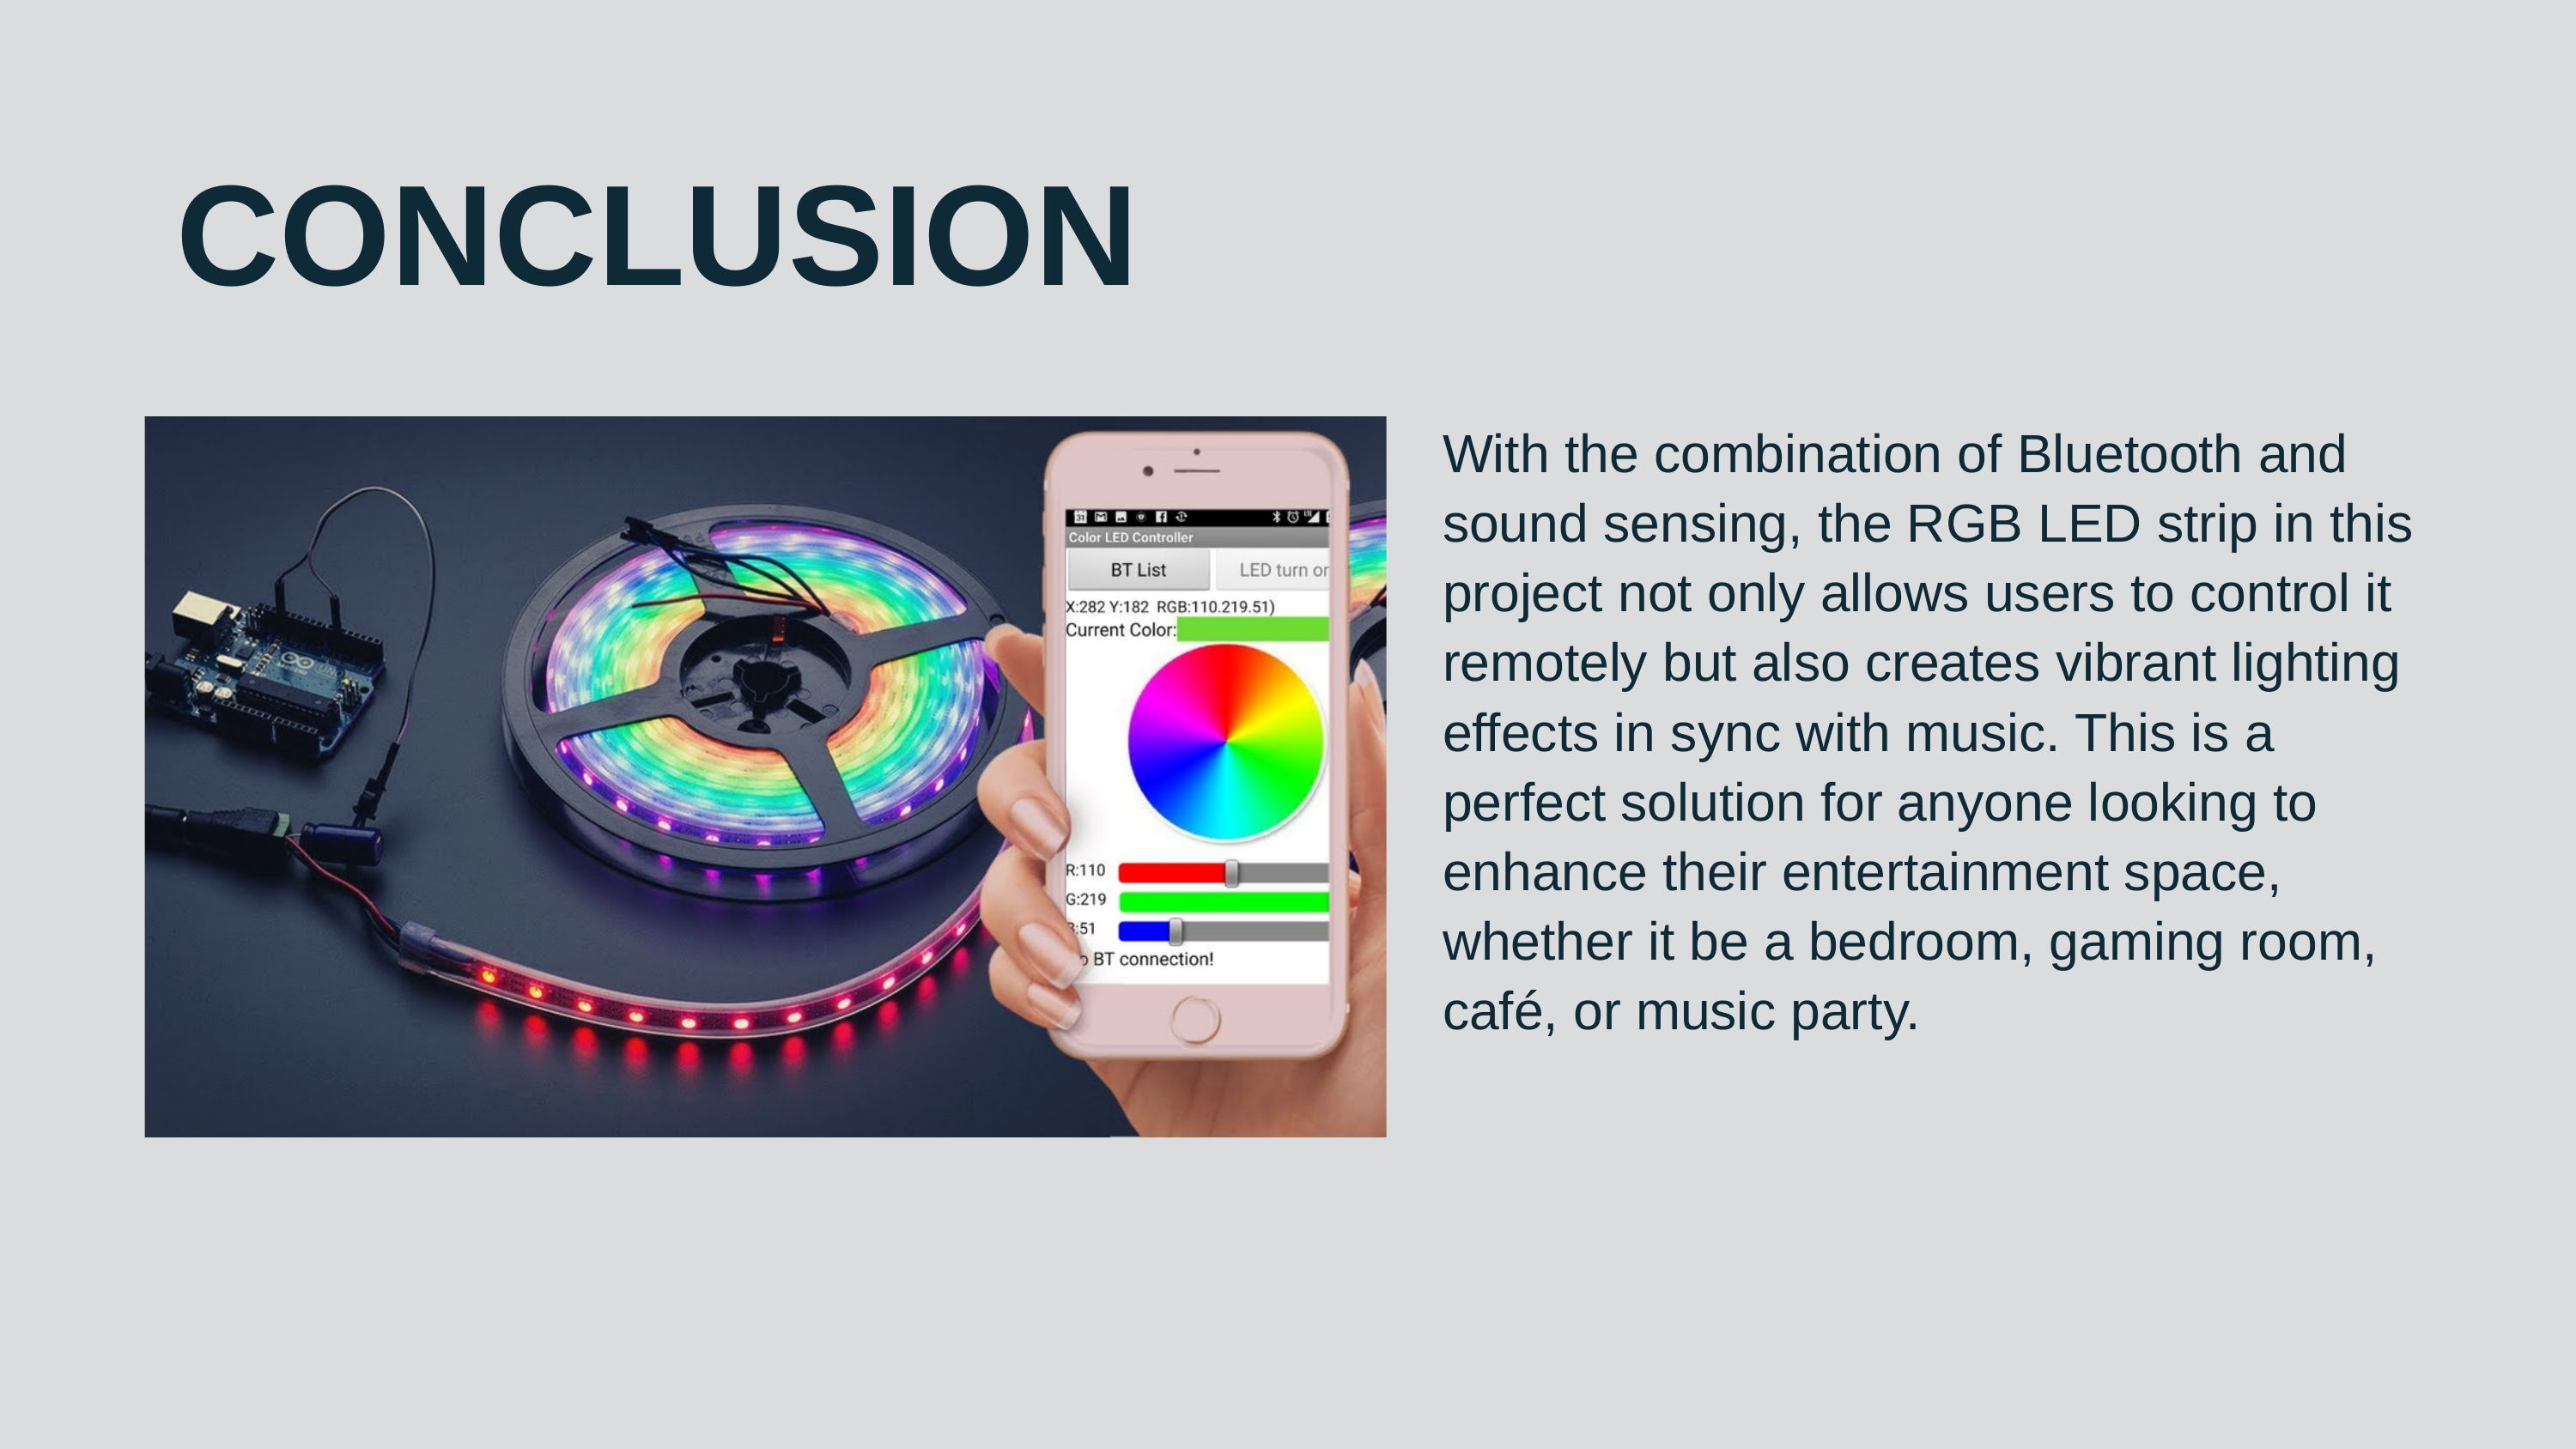

CONCLUSION
With the combination of Bluetooth and sound sensing, the RGB LED strip in this project not only allows users to control it remotely but also creates vibrant lighting effects in sync with music. This is a perfect solution for anyone looking to enhance their entertainment space, whether it be a bedroom, gaming room, café, or music party.